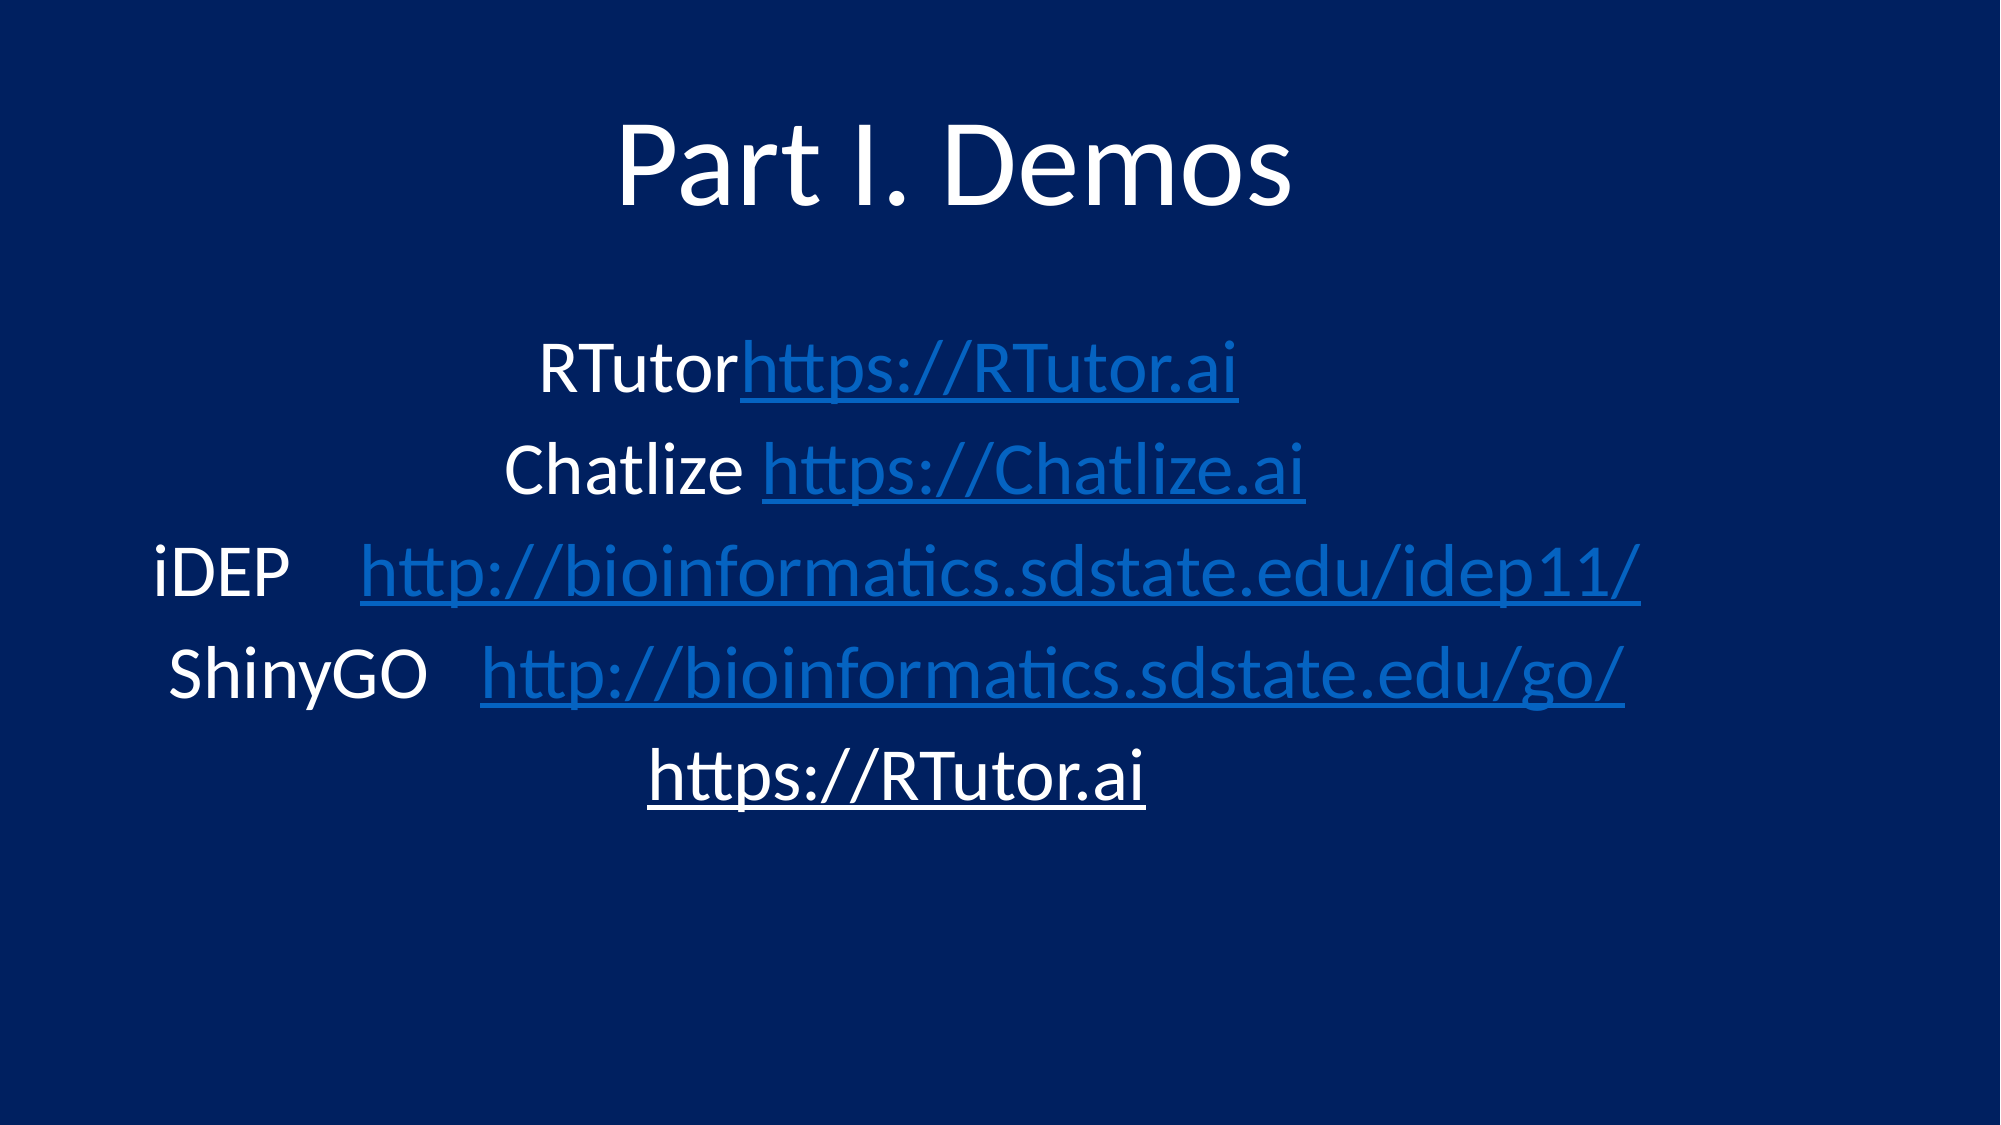

# Part I. Demos

RTutorhttps://RTutor.ai
Chatlize https://Chatlize.ai
iDEP    http://bioinformatics.sdstate.edu/idep11/
ShinyGO   http://bioinformatics.sdstate.edu/go/
https://RTutor.ai